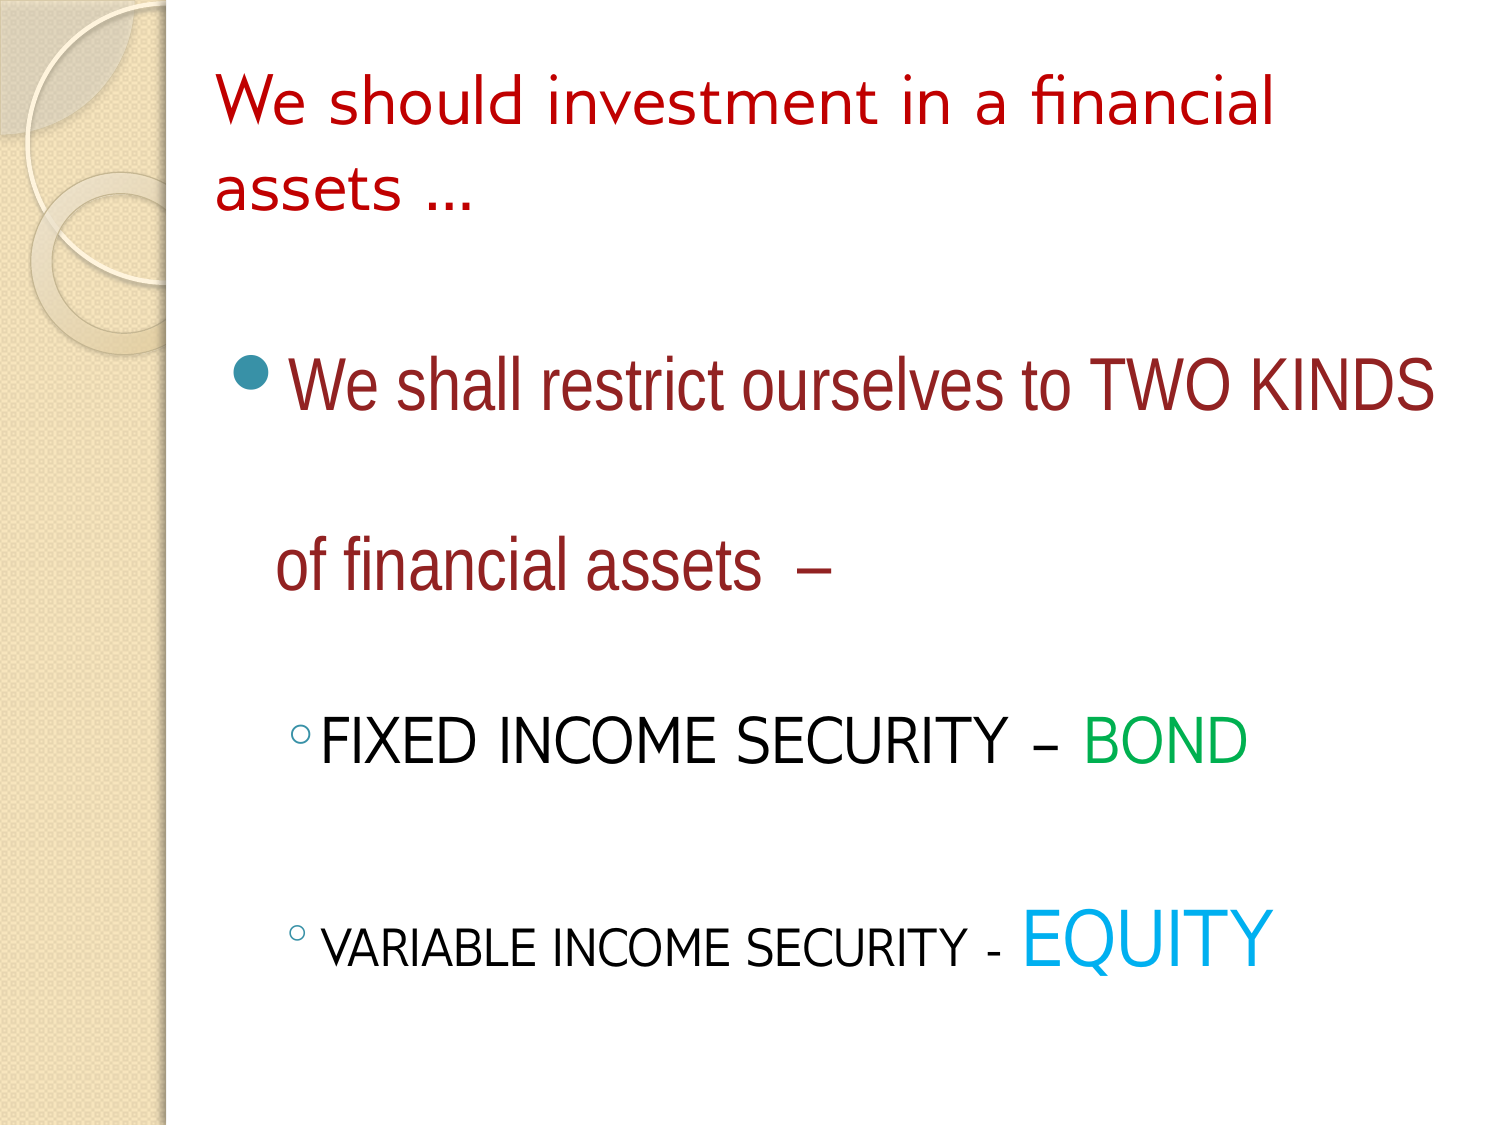

# We should investment in a financial assets …
We shall restrict ourselves to TWO KINDS of financial assets  –
FIXED INCOME SECURITY – BOND
VARIABLE INCOME SECURITY - EQUITY